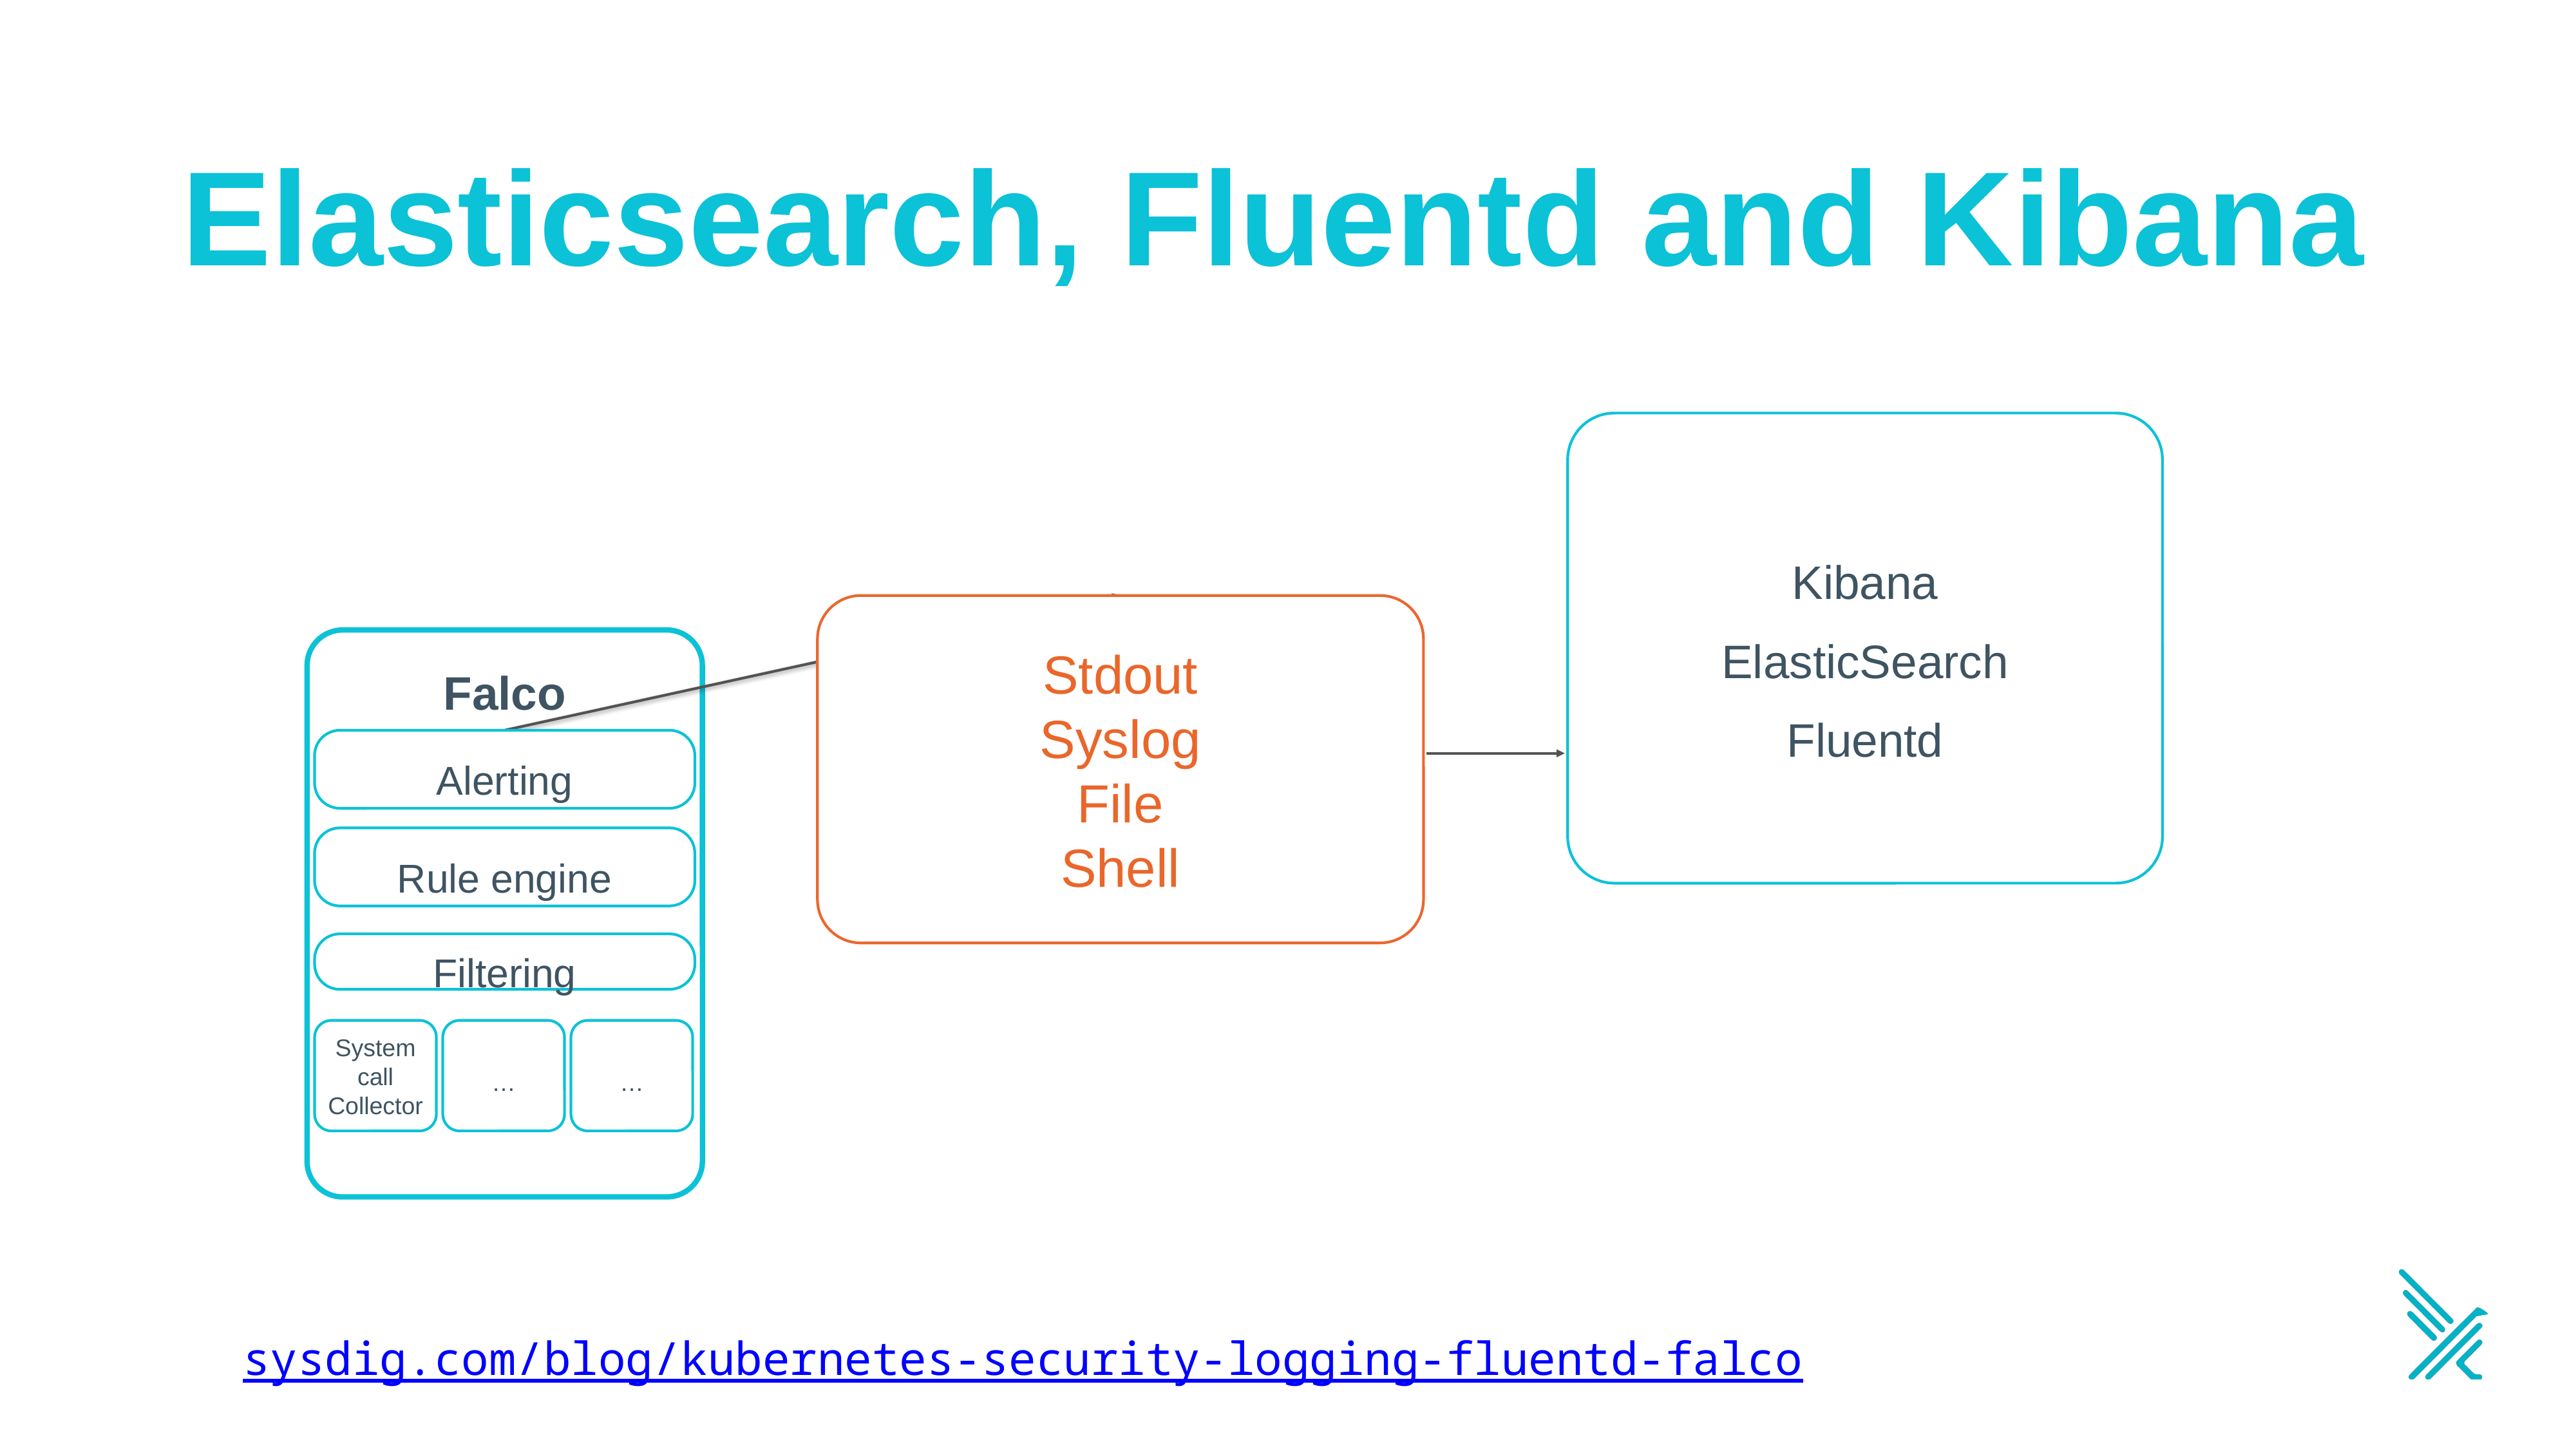

# Elasticsearch, Fluentd and Kibana
Kibana
ElasticSearch
Fluentd
Stdout
Syslog
File
Shell
Falco
Alerting

Rule engine
Filtering
System
call
Collector
…
…
sysdig.com/blog/kubernetes-security-logging-fluentd-falco